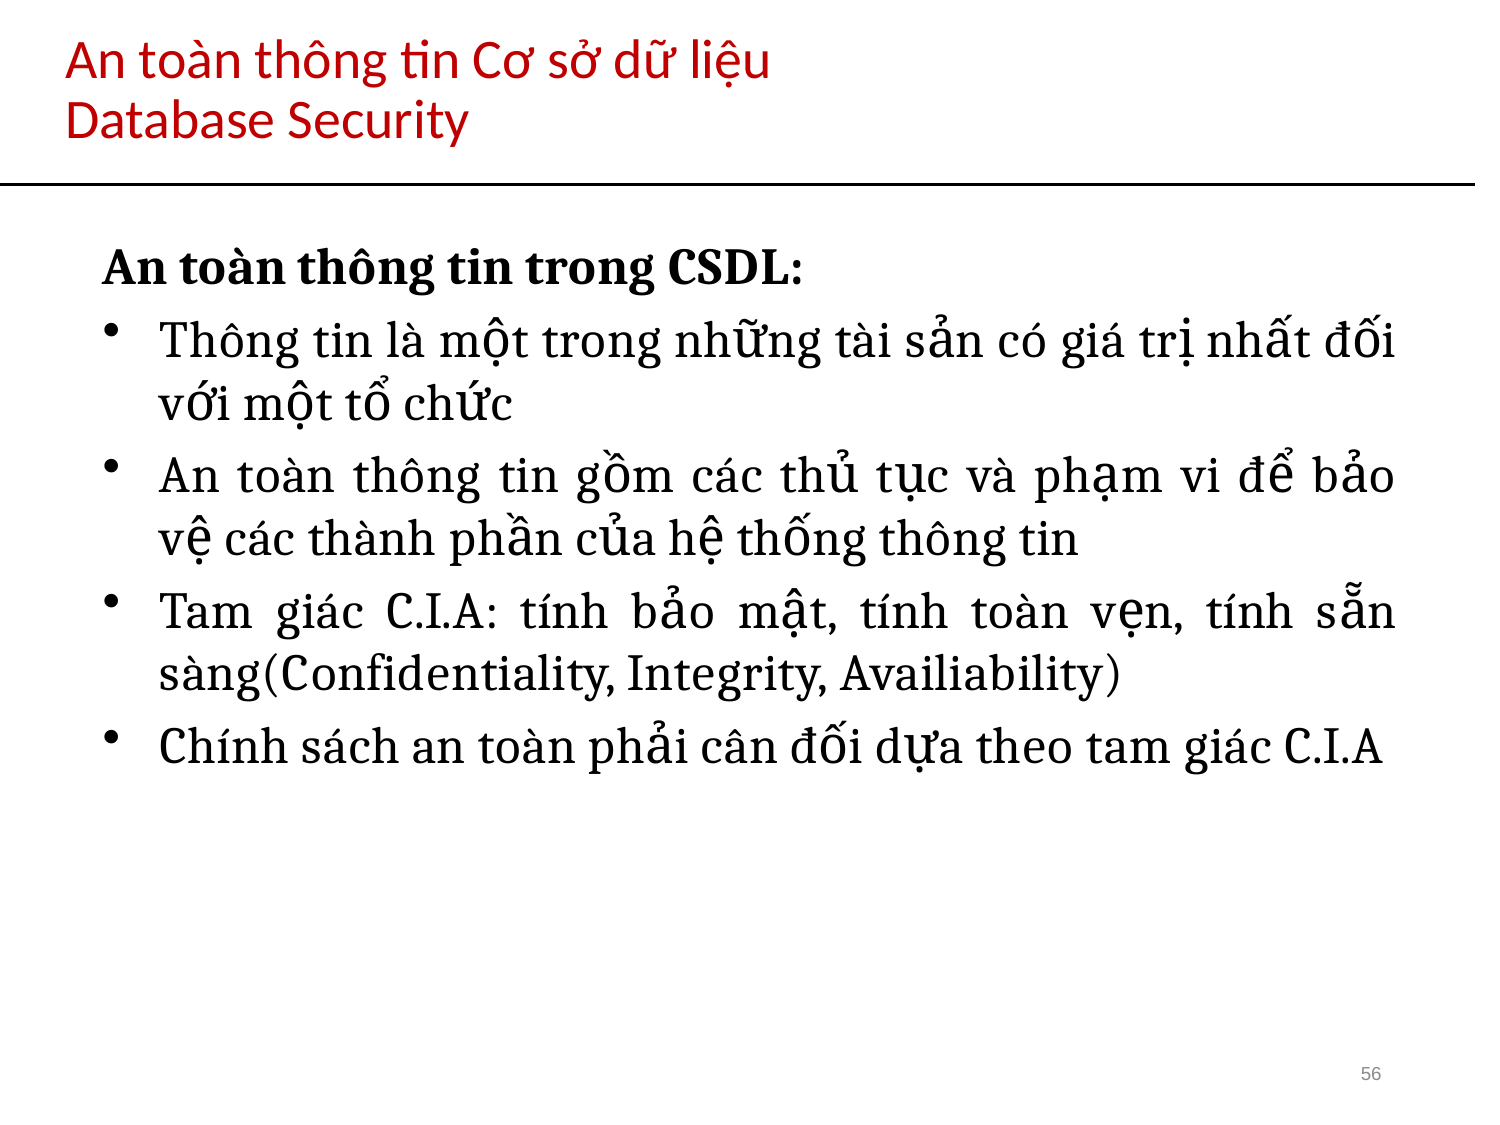

# An toàn thông tin Cơ sở dữ liệu Database Security
An toàn thông tin trong CSDL:
Thông tin là một trong những tài sản có giá trị nhất đối với một tổ chức
An toàn thông tin gồm các thủ tục và phạm vi để bảo vệ các thành phần của hệ thống thông tin
Tam giác C.I.A: tính bảo mật, tính toàn vẹn, tính sẵn sàng(Confidentiality, Integrity, Availiability)
Chính sách an toàn phải cân đối dựa theo tam giác C.I.A
56